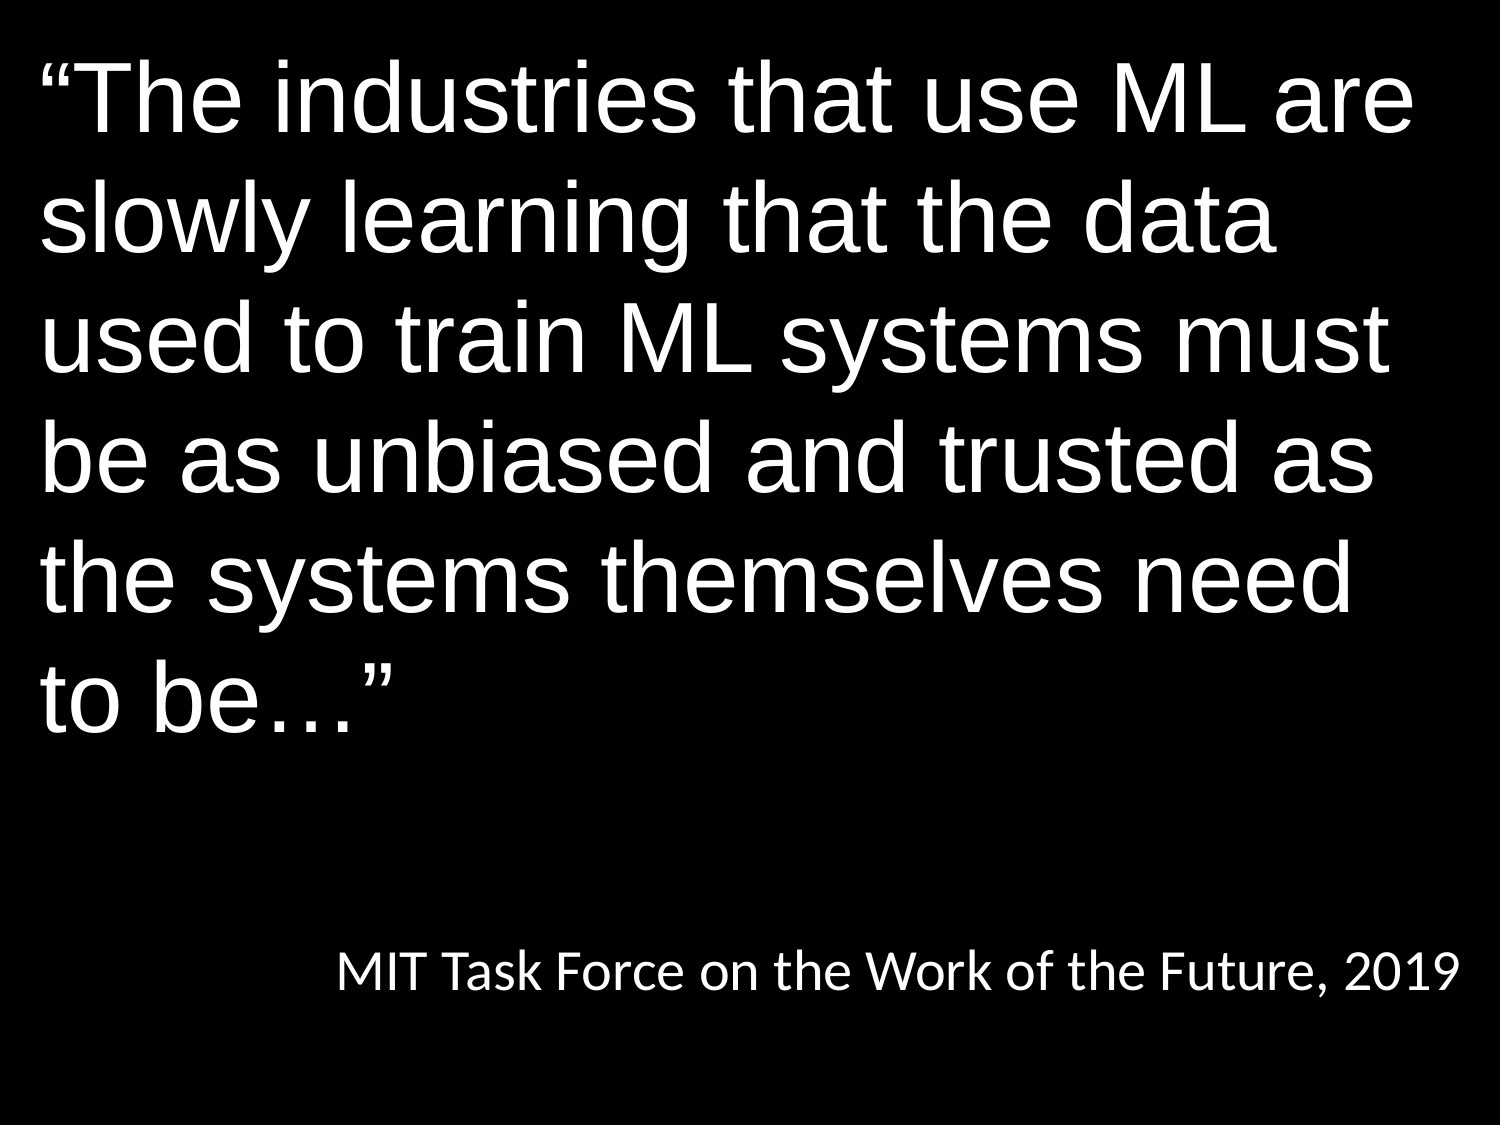

“The industries that use ML are slowly learning that the data used to train ML systems must be as unbiased and trusted as the systems themselves need to be…”
MIT Task Force on the Work of the Future, 2019